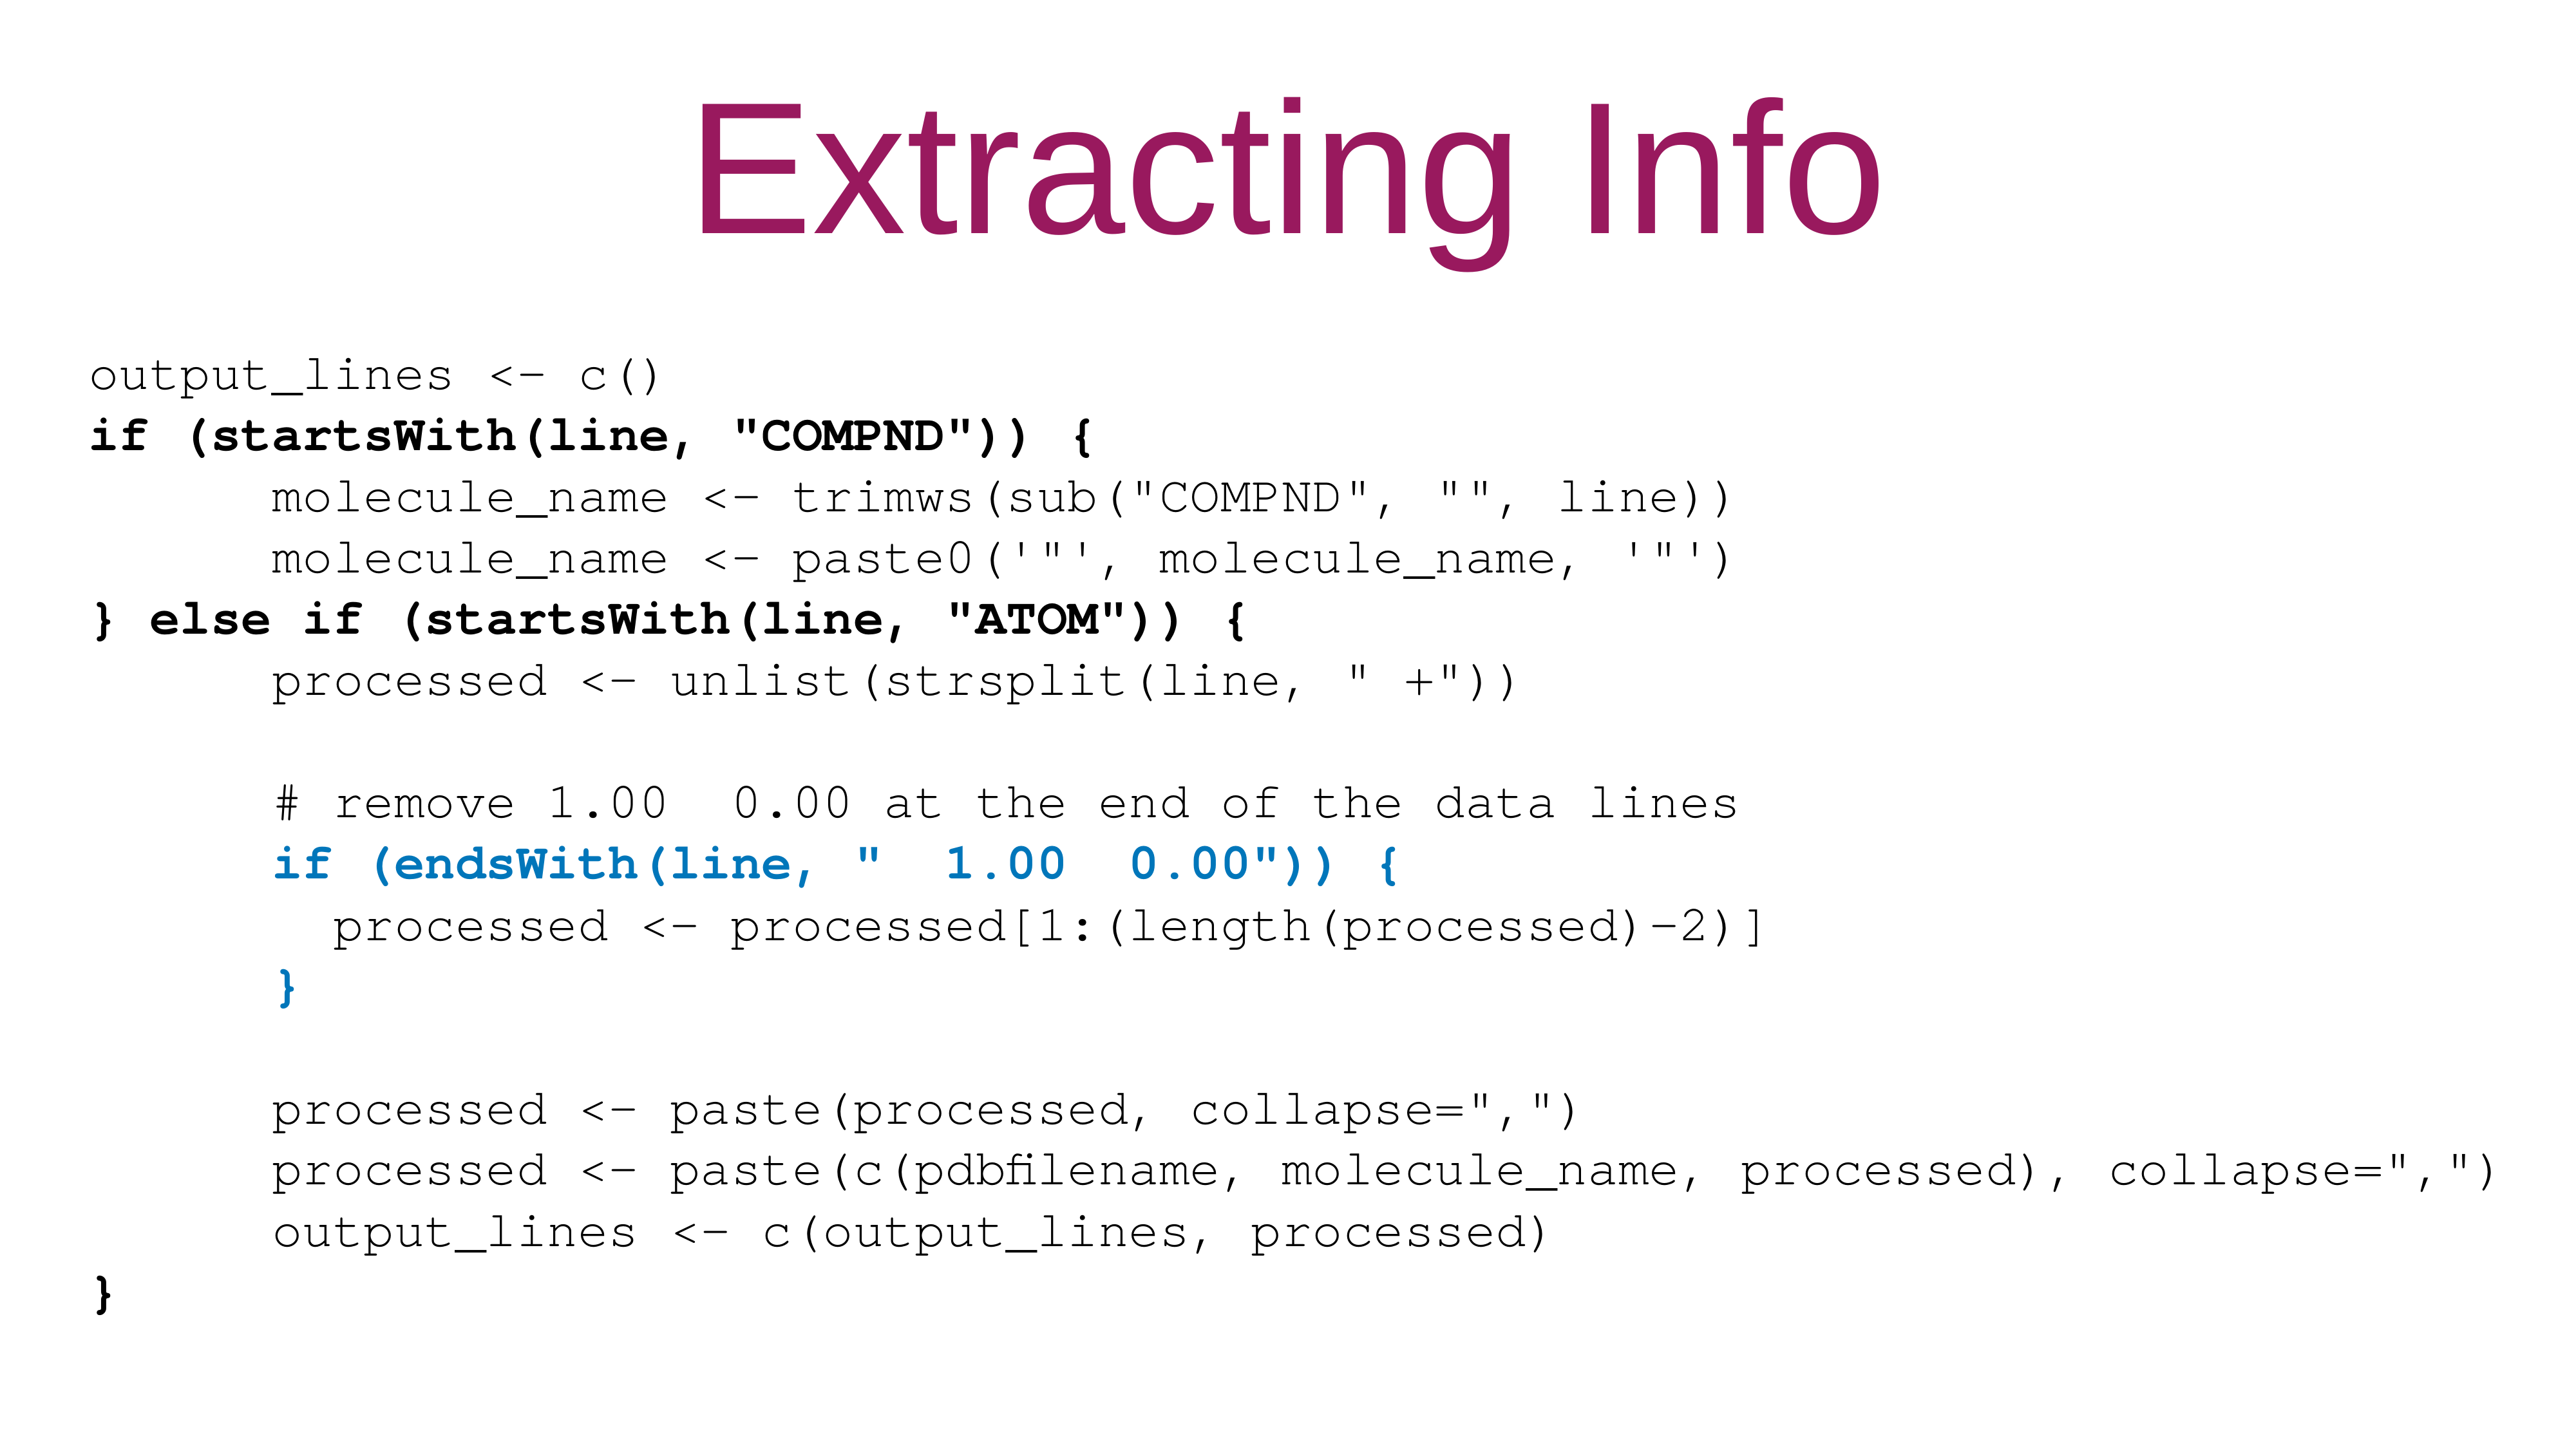

Extracting Info
output_lines <- c()
if (startsWith(line, "COMPND")) {
      molecule_name <- trimws(sub("COMPND", "", line))
      molecule_name <- paste0('"', molecule_name, '"')
} else if (startsWith(line, "ATOM")) {
      processed <- unlist(strsplit(line, " +"))

      # remove 1.00  0.00 at the end of the data lines
      if (endsWith(line, "  1.00  0.00")) {
        processed <- processed[1:(length(processed)-2)]
      }

      processed <- paste(processed, collapse=",")
      processed <- paste(c(pdbfilename, molecule_name, processed), collapse=",")
      output_lines <- c(output_lines, processed)
}